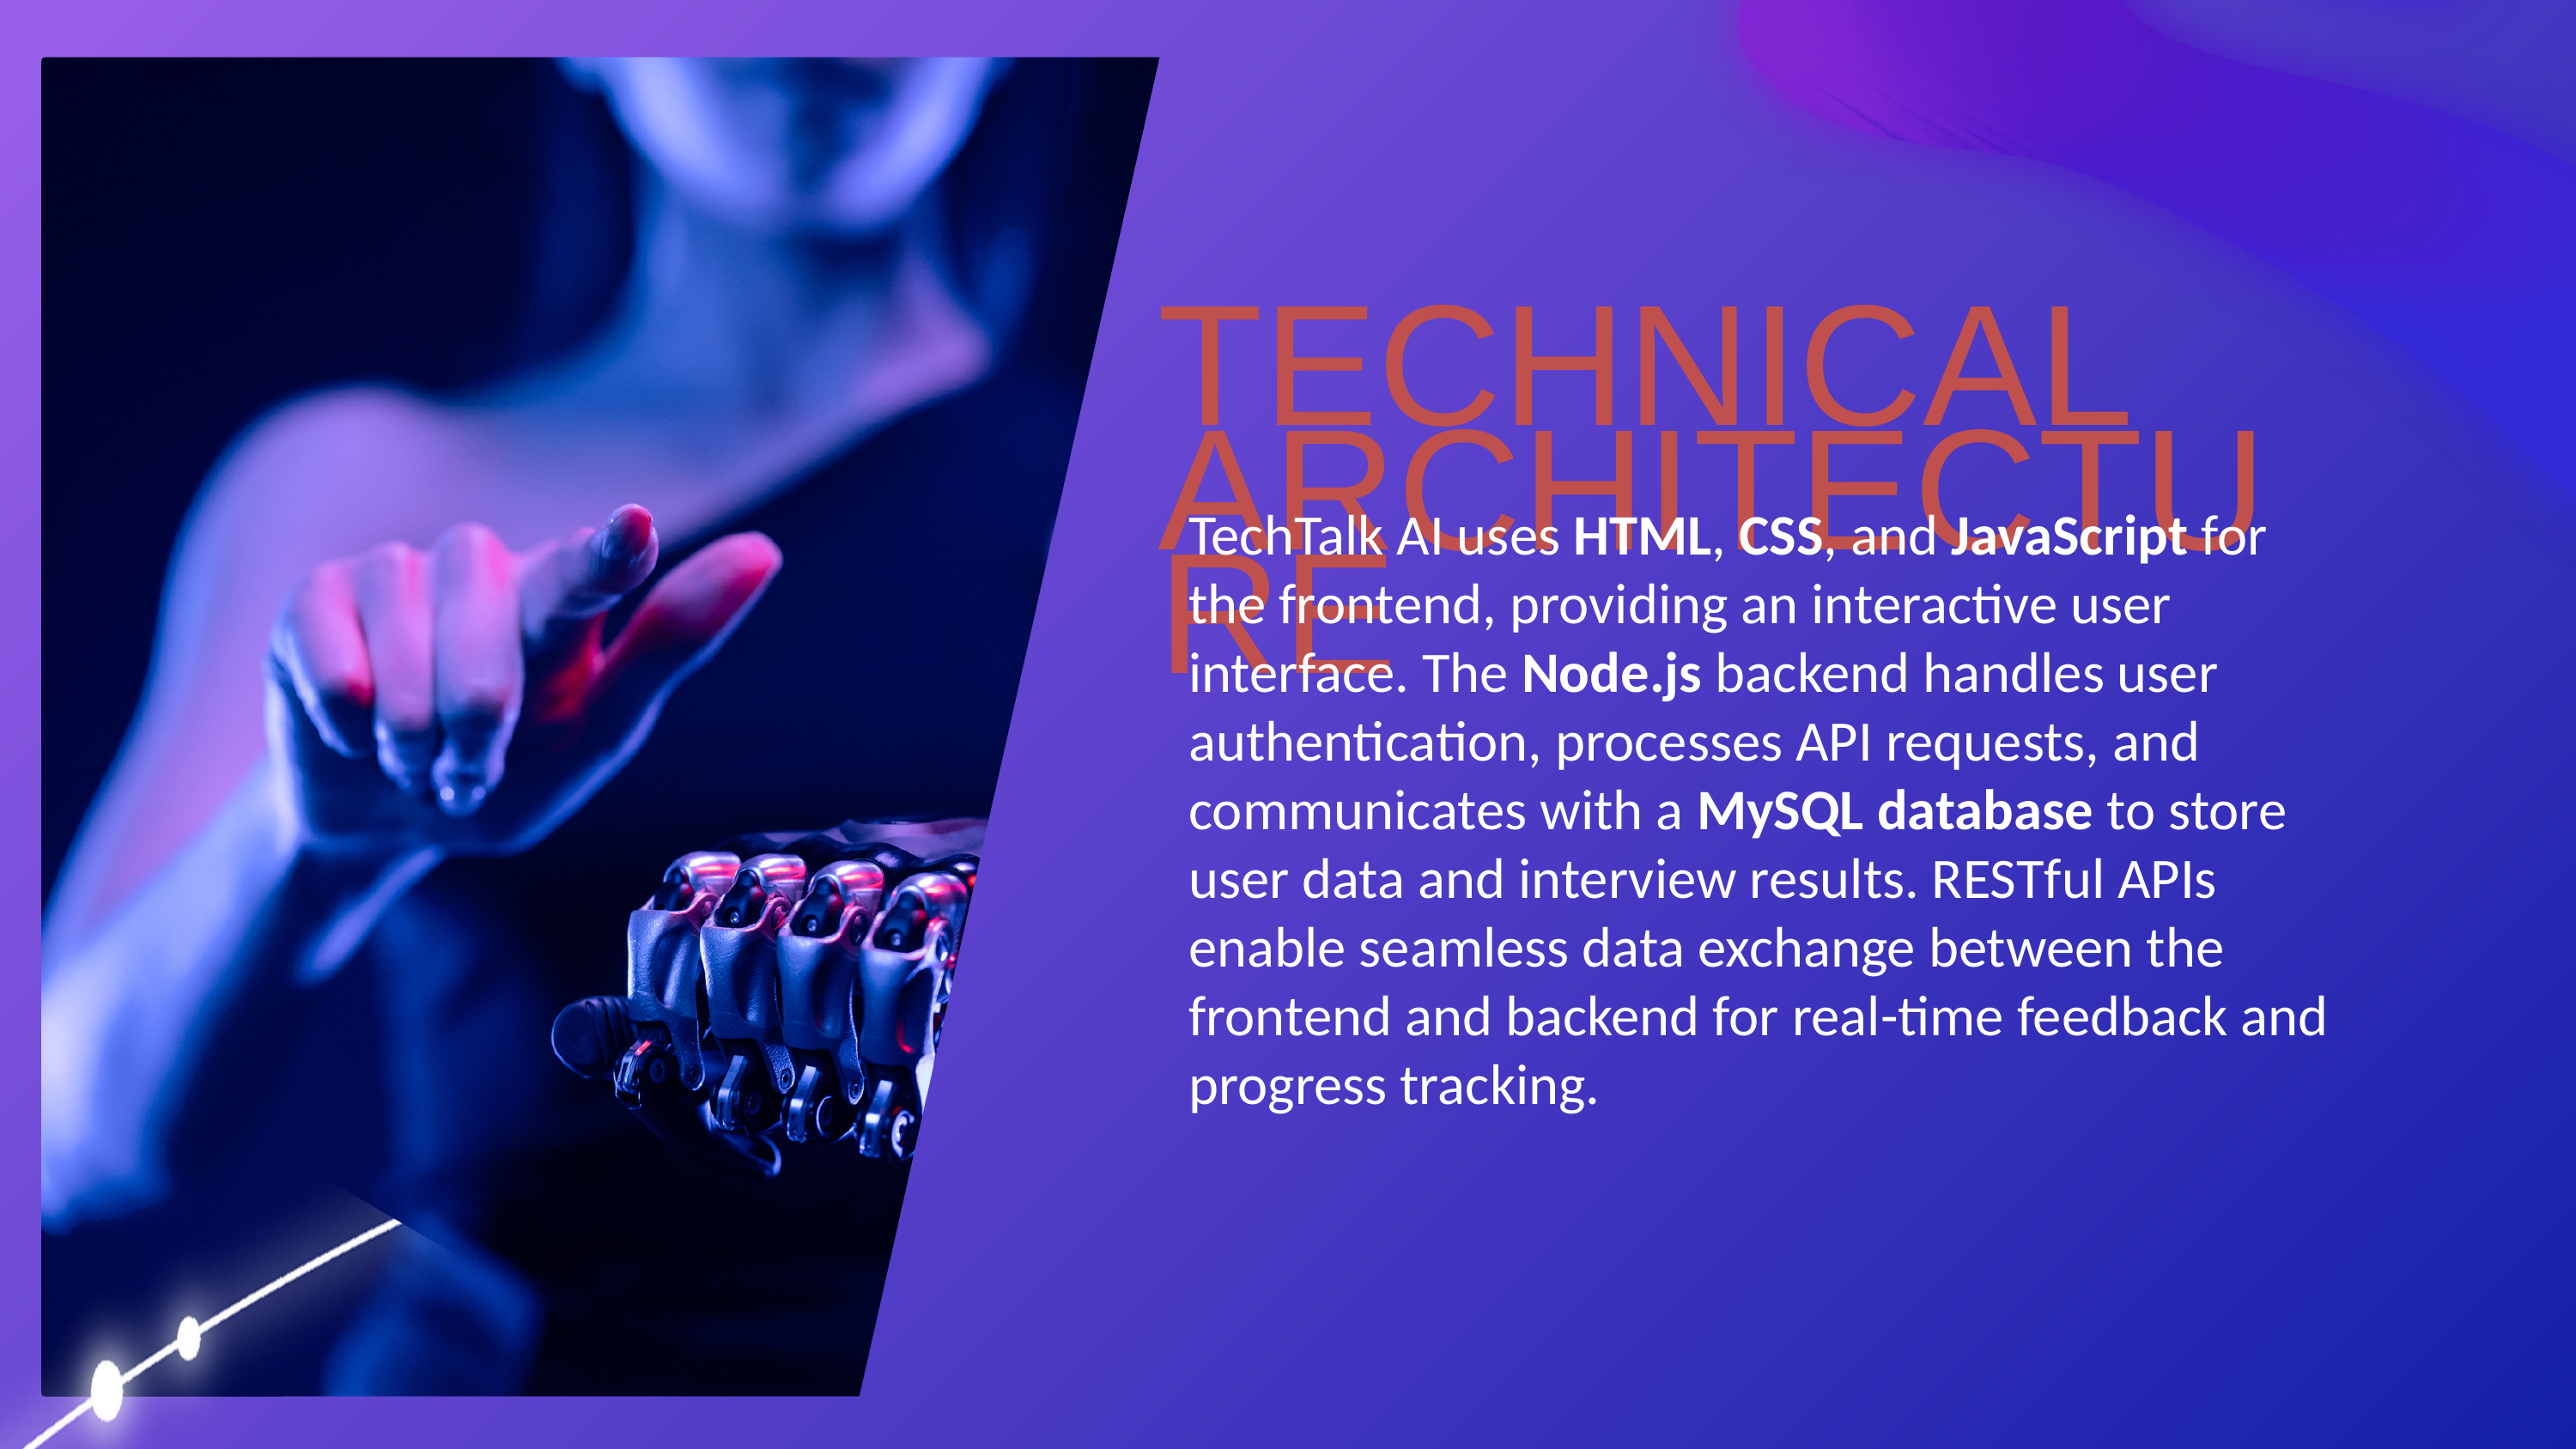

TECHNICAL ARCHITECTURE
TechTalk AI uses HTML, CSS, and JavaScript for the frontend, providing an interactive user interface. The Node.js backend handles user authentication, processes API requests, and communicates with a MySQL database to store user data and interview results. RESTful APIs enable seamless data exchange between the frontend and backend for real-time feedback and progress tracking.